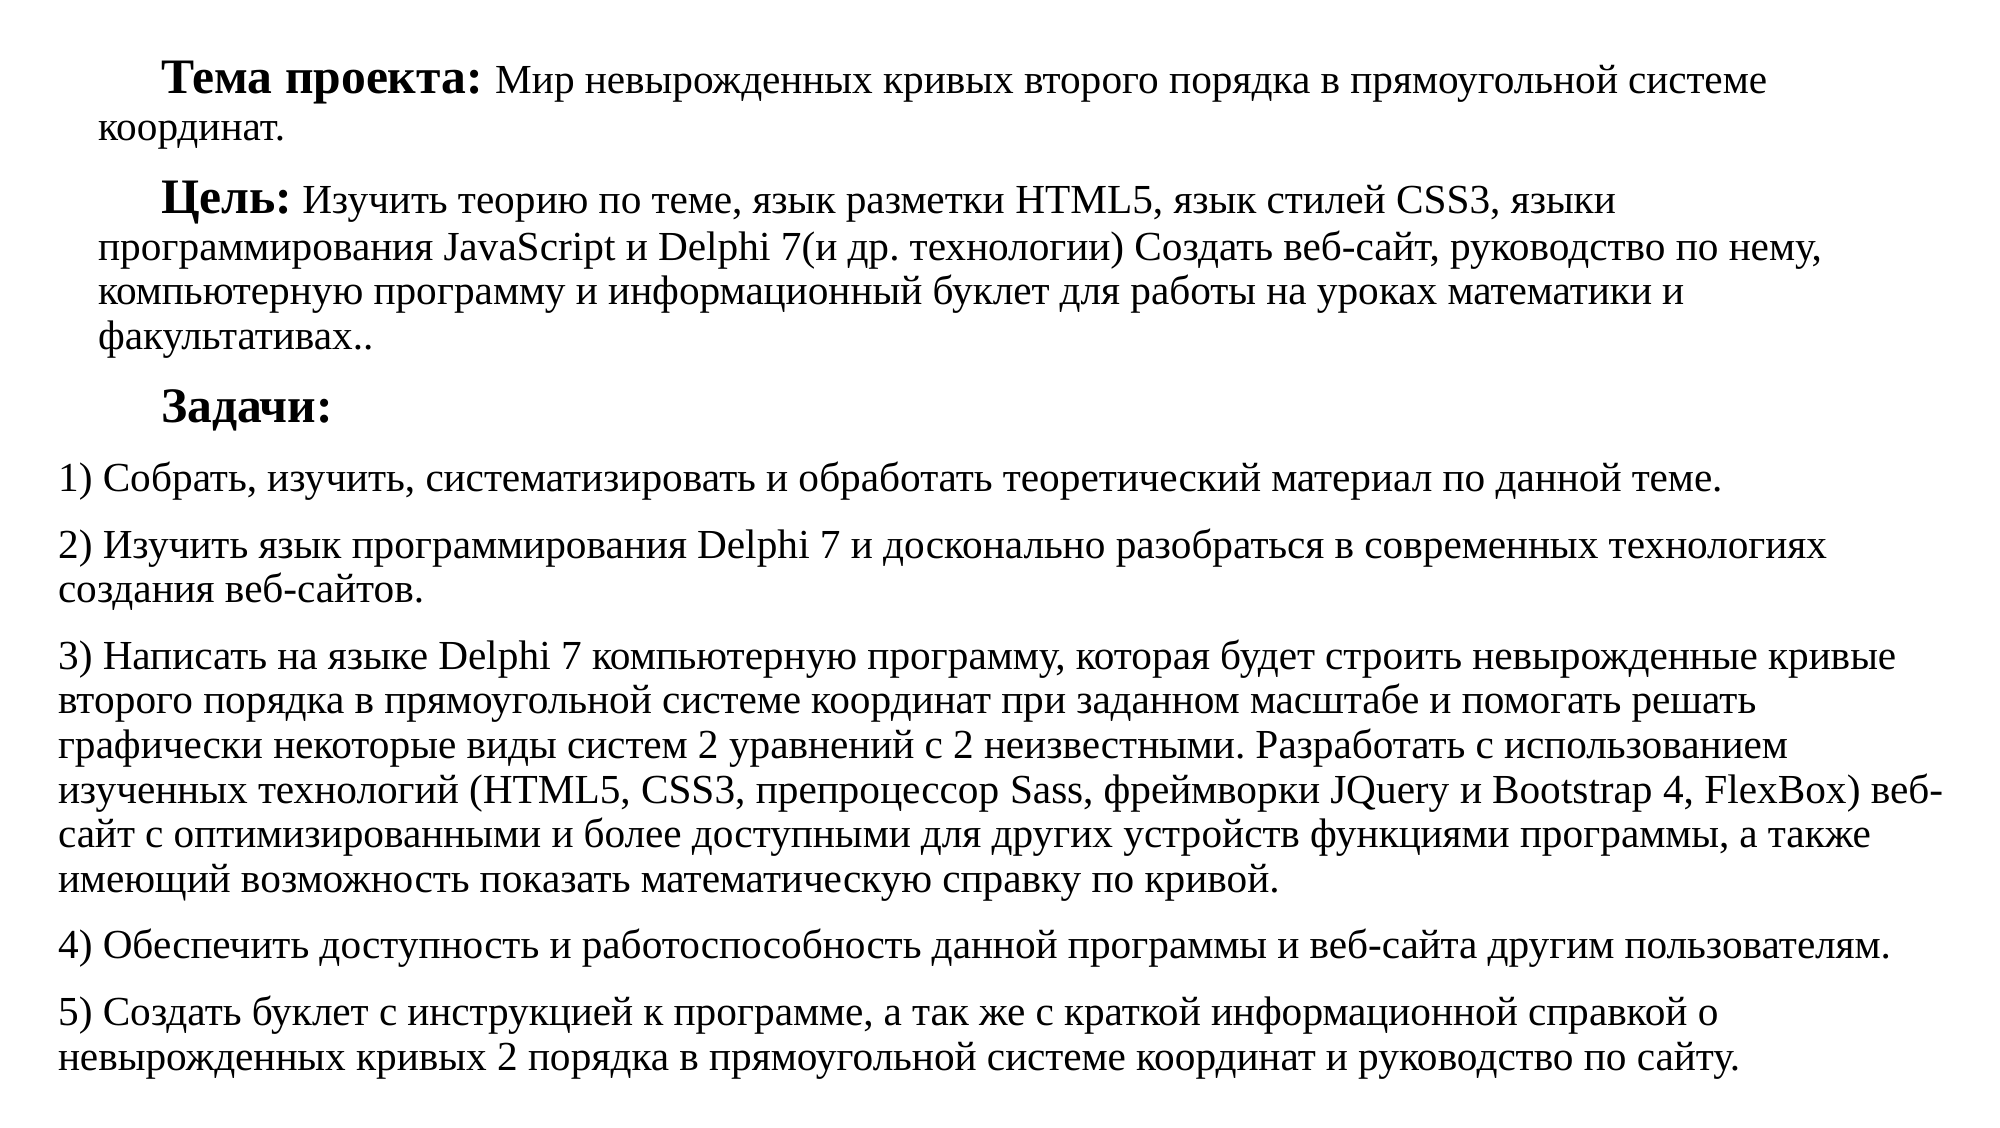

Тема проекта: Мир невырожденных кривых второго порядка в прямоугольной системе координат.
Цель: Изучить теорию по теме, язык разметки HTML5, язык стилей CSS3, языки программирования JavaSсript и Delphi 7(и др. технологии) Создать веб-сайт, руководство по нему, компьютерную программу и информационный буклет для работы на уроках математики и факультативах..
Задачи:
1) Собрать, изучить, систематизировать и обработать теоретический материал по данной теме.
2) Изучить язык программирования Delphi 7 и досконально разобраться в современных технологиях           создания веб-сайтов.
3) Написать на языке Delphi 7 компьютерную программу, которая будет строить невырожденные кривые второго порядка в прямоугольной системе координат при заданном масштабе и помогать решать графически некоторые виды систем 2 уравнений с 2 неизвестными. Разработать с использованием изученных технологий (HTML5, CSS3, препроцессор Sass, фреймворки JQuery и Bootstrap 4, FlexBox) веб-сайт с оптимизированными и более доступными для других устройств функциями программы, а также имеющий возможность показать математическую справку по кривой.
4) Обеспечить доступность и работоспособность данной программы и веб-сайта другим пользователям.
5) Создать буклет с инструкцией к программе, а так же с краткой информационной справкой о невырожденных кривых 2 порядка в прямоугольной системе координат и руководство по сайту.